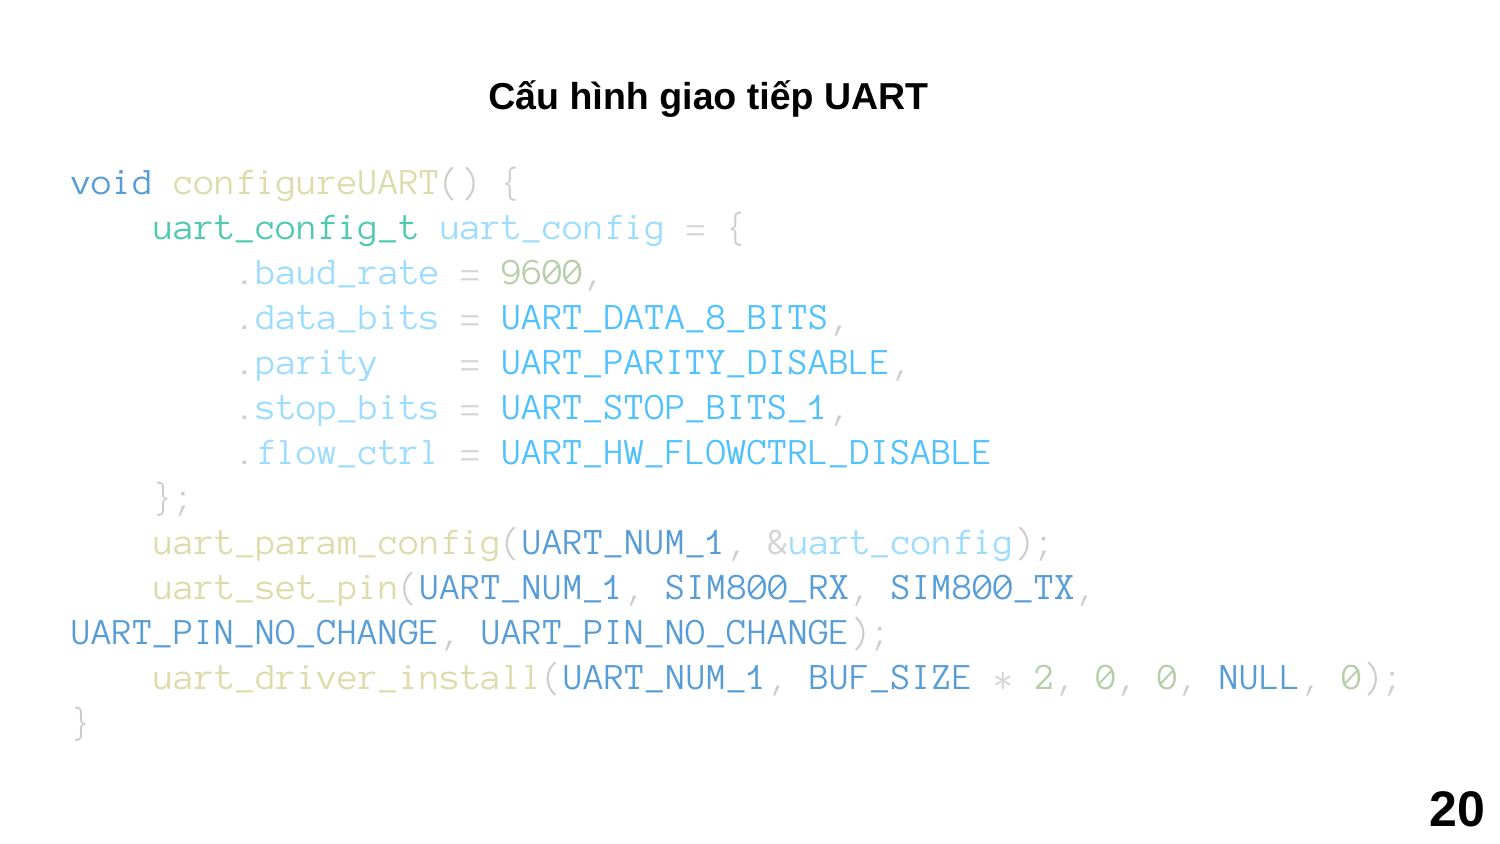

Cấu hình giao tiếp UART
void configureUART() {
    uart_config_t uart_config = {
        .baud_rate = 9600,
        .data_bits = UART_DATA_8_BITS,
        .parity    = UART_PARITY_DISABLE,
        .stop_bits = UART_STOP_BITS_1,
        .flow_ctrl = UART_HW_FLOWCTRL_DISABLE
    };
    uart_param_config(UART_NUM_1, &uart_config);
    uart_set_pin(UART_NUM_1, SIM800_RX, SIM800_TX, UART_PIN_NO_CHANGE, UART_PIN_NO_CHANGE);
    uart_driver_install(UART_NUM_1, BUF_SIZE * 2, 0, 0, NULL, 0);
}
20